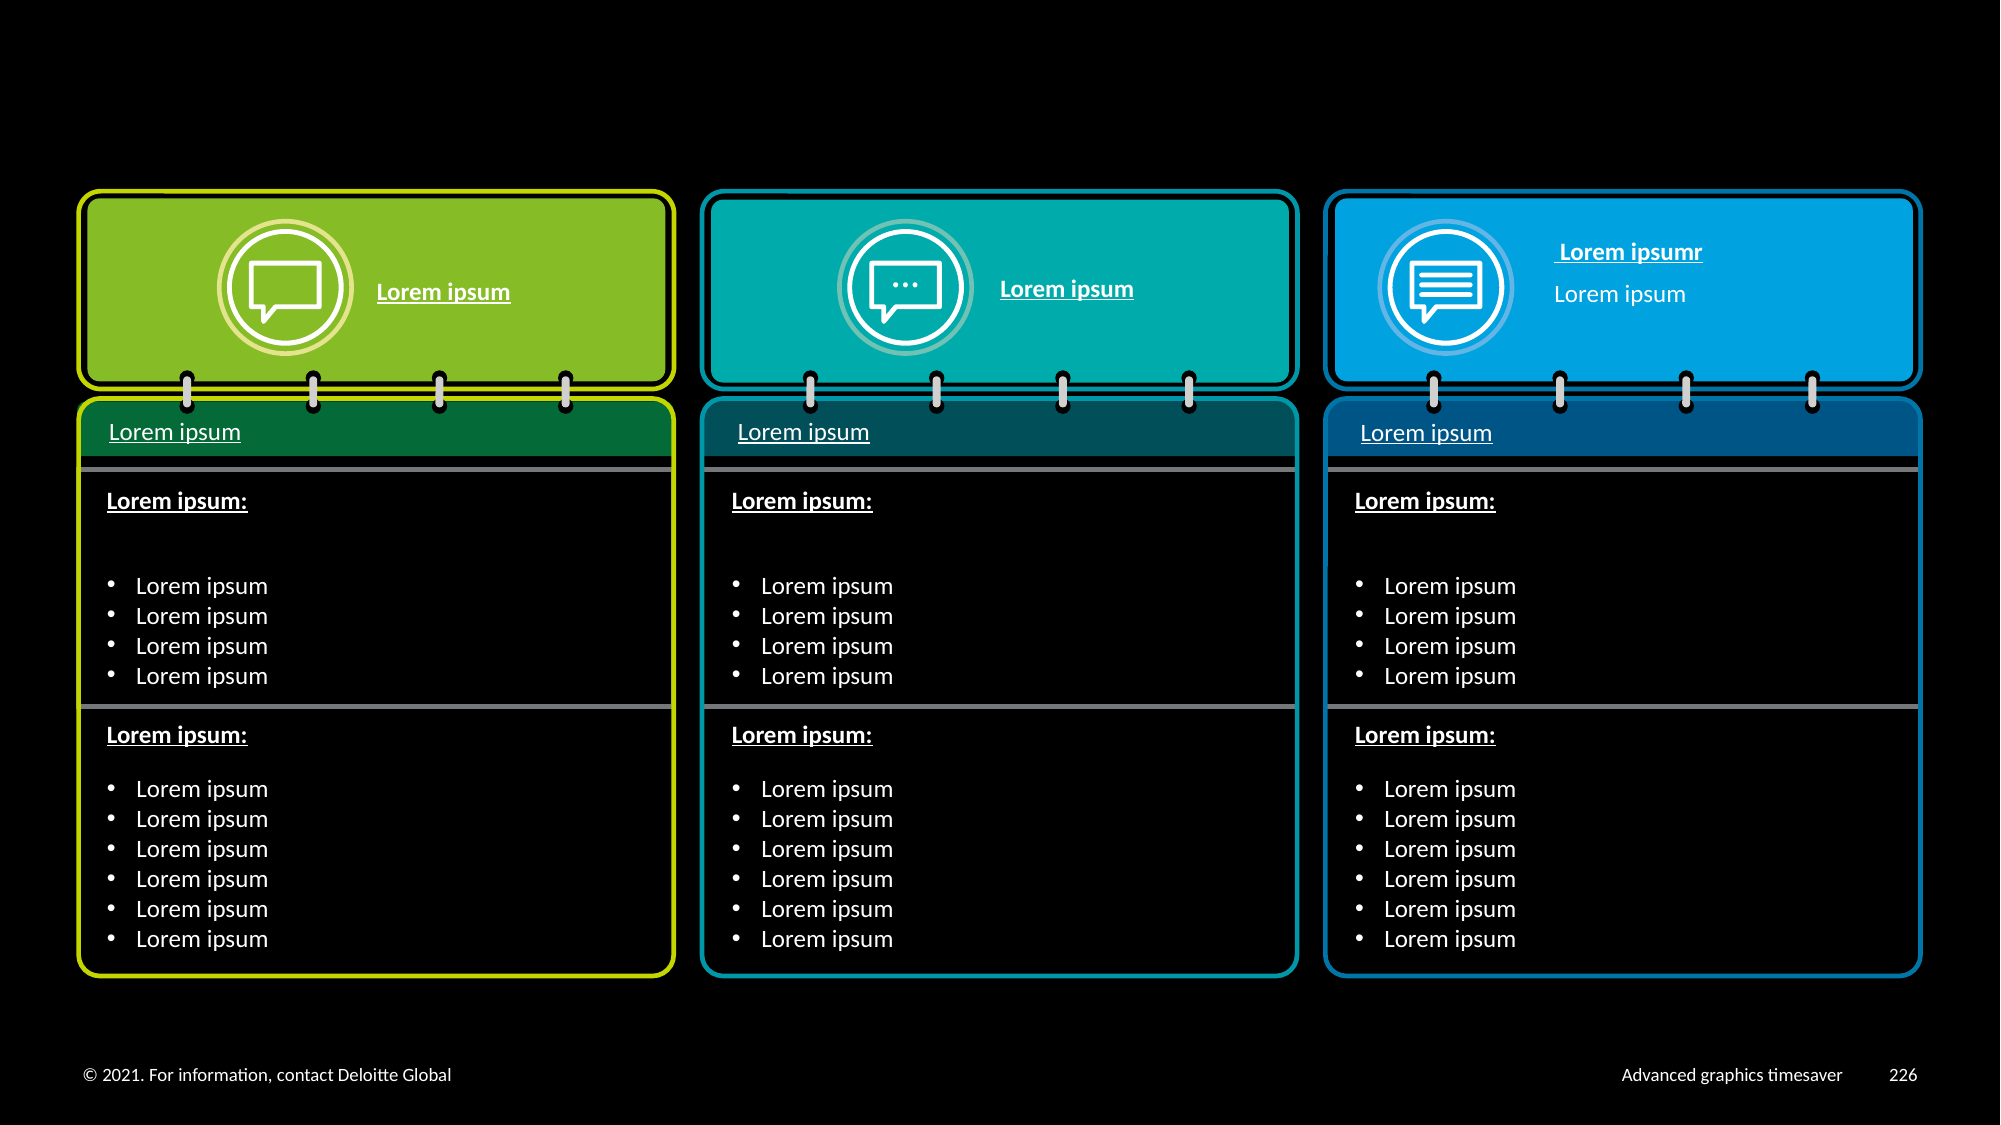

Lorem ipsumr
Lorem ipsum

Lorem ipsum
Lorem ipsum

Lorem ipsum

Lorem ipsum:
Lorem ipsum
Lorem ipsum
Lorem ipsum
Lorem ipsum
Lorem ipsum:
Lorem ipsum
Lorem ipsum
Lorem ipsum
Lorem ipsum
Lorem ipsum
Lorem ipsum

Lorem ipsum

Lorem ipsum:
Lorem ipsum
Lorem ipsum
Lorem ipsum
Lorem ipsum
Lorem ipsum:
Lorem ipsum
Lorem ipsum
Lorem ipsum
Lorem ipsum
Lorem ipsum
Lorem ipsum
Lorem ipsum

Lorem ipsum:
Lorem ipsum
Lorem ipsum
Lorem ipsum
Lorem ipsum
Lorem ipsum:
Lorem ipsum
Lorem ipsum
Lorem ipsum
Lorem ipsum
Lorem ipsum
Lorem ipsum